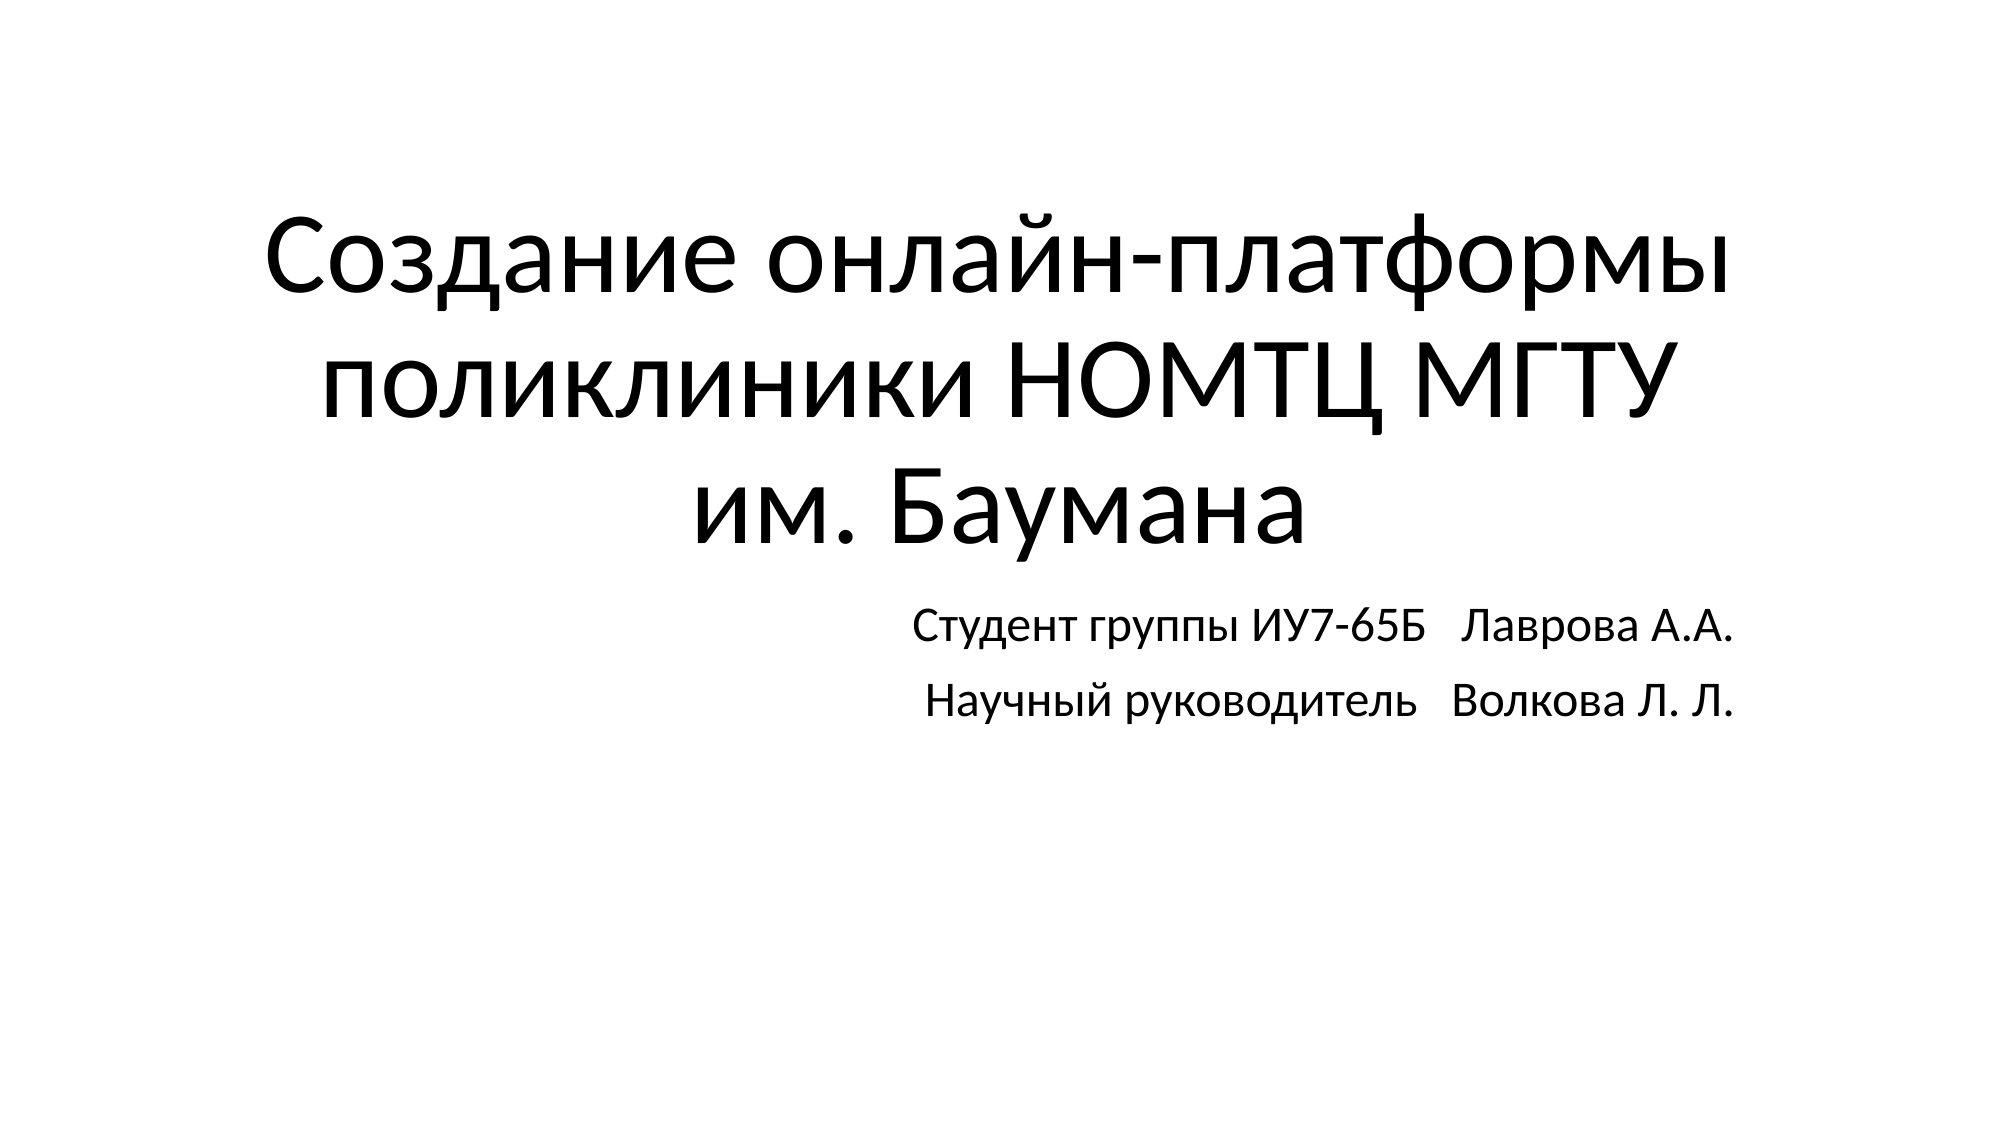

# Создание онлайн-платформы поликлиники НОМТЦ МГТУ им. Баумана
Студент группы ИУ7-65Б   Лаврова А.А.
Научный руководитель   Волкова Л. Л.